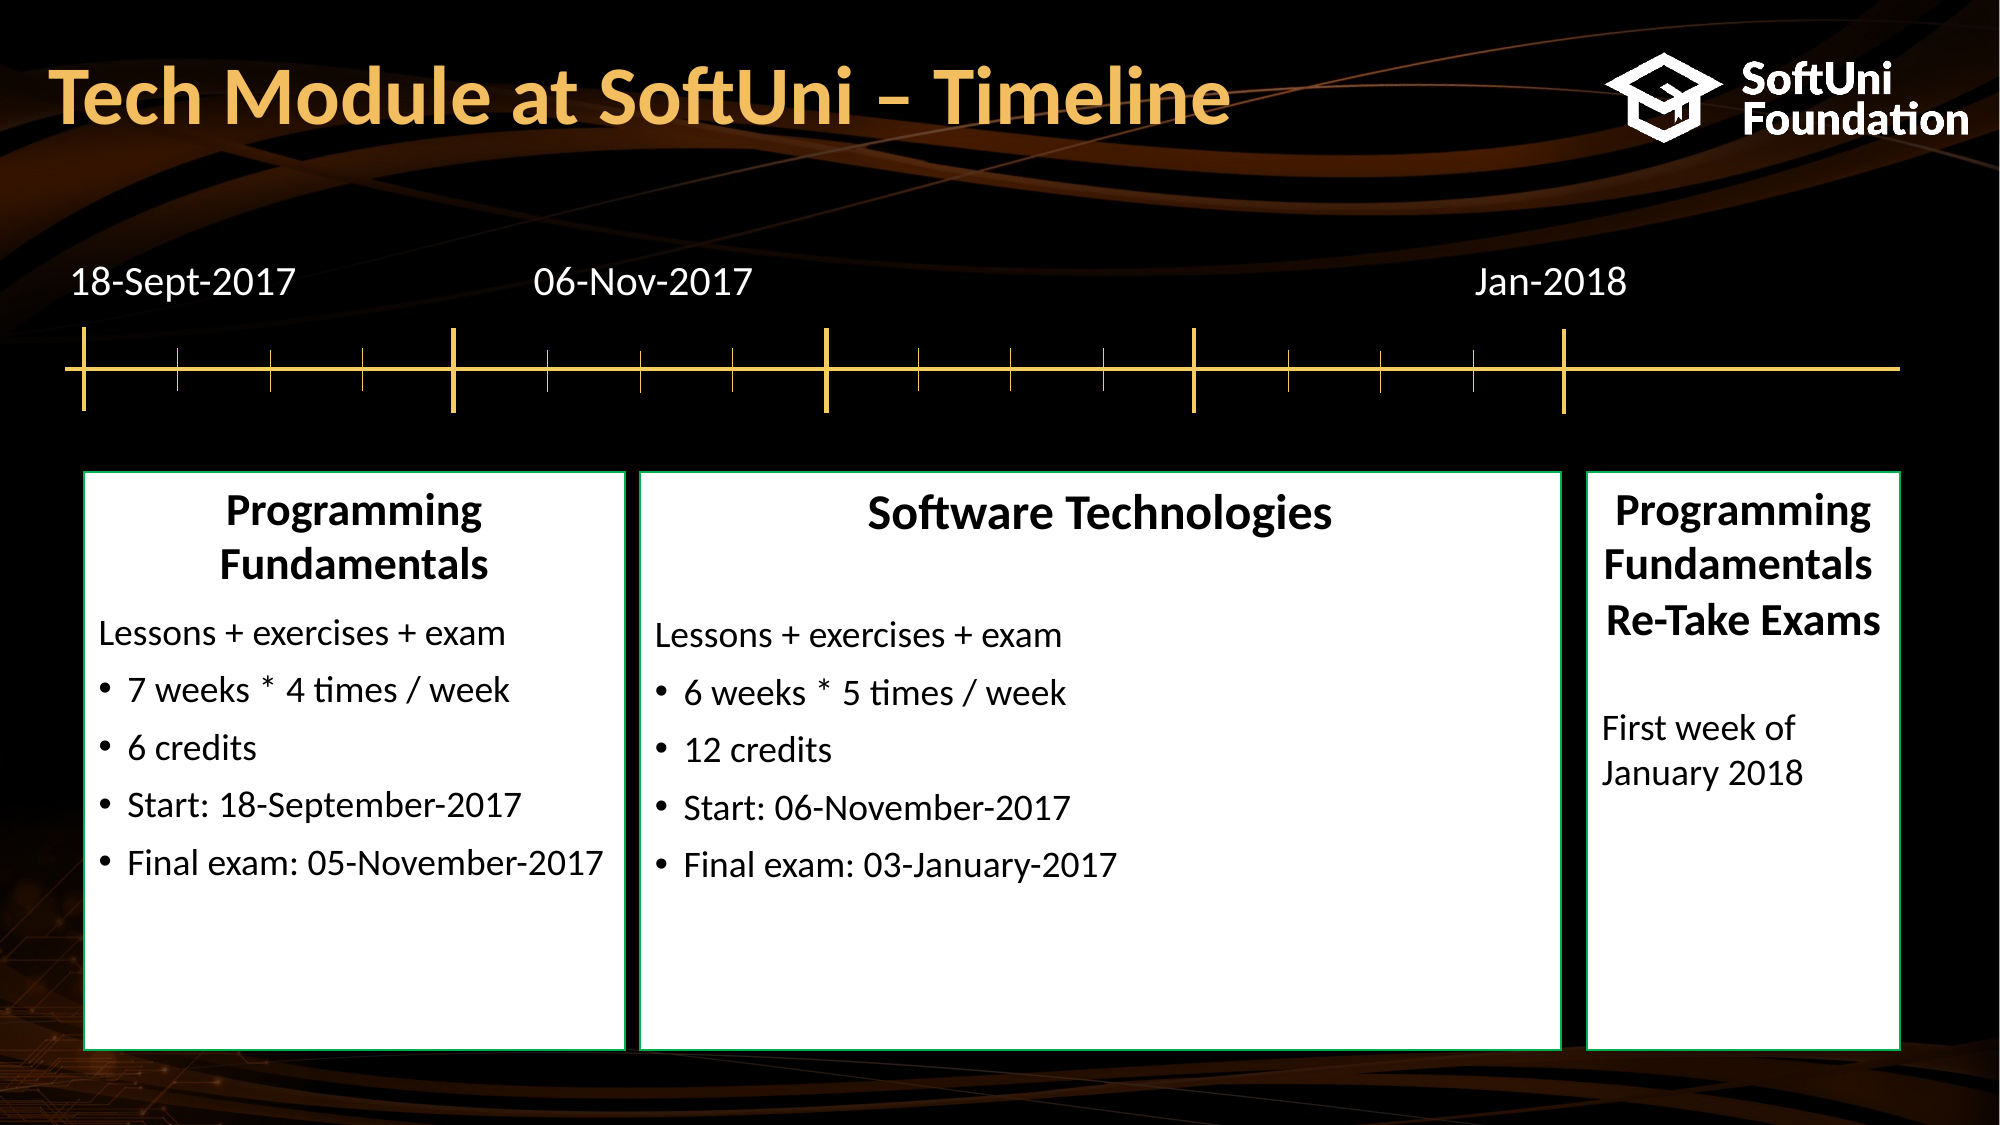

# Tech Module at SoftUni – Timeline
18-Sept-2017
06-Nov-2017
Jan-2018
Software Technologies

Lessons + exercises + exam
6 weeks * 5 times / week
12 credits
Start: 06-November-2017
Final exam: 03-January-2017
Programming Fundamentals
Re-Take Exams

First week of January 2018
Programming Fundamentals
Lessons + exercises + exam
7 weeks * 4 times / week
6 credits
Start: 18-September-2017
Final exam: 05-November-2017